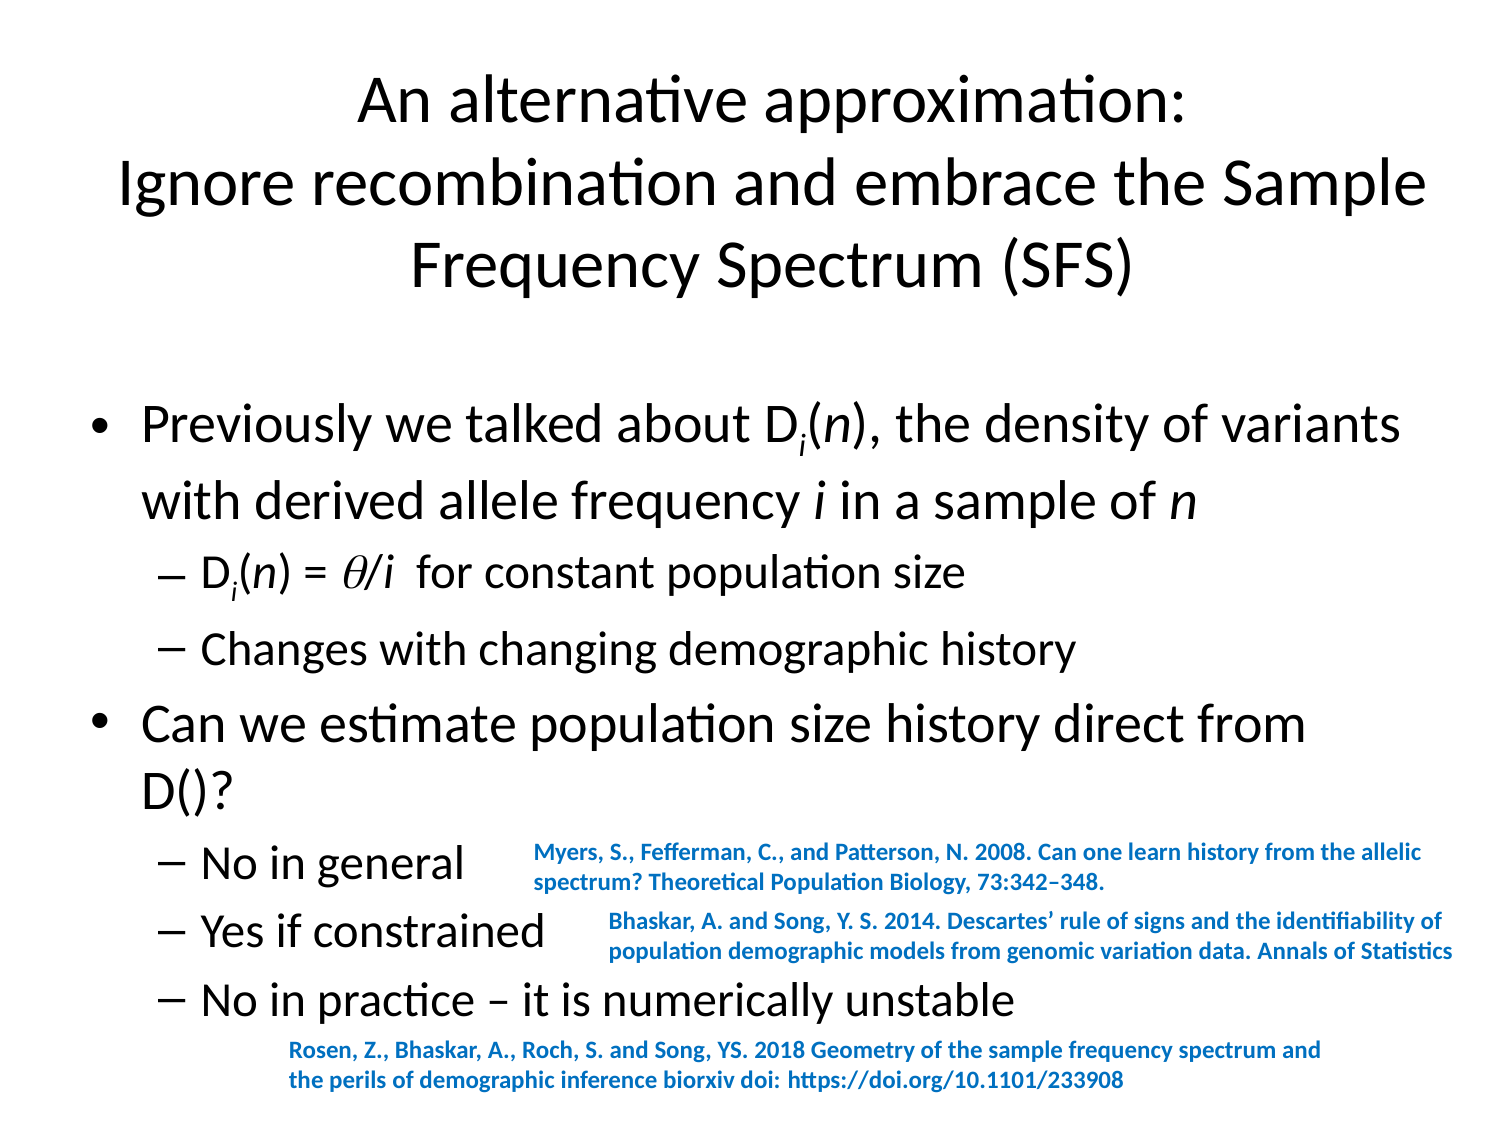

# An alternative approximation: Ignore recombination and embrace the Sample Frequency Spectrum (SFS)
Previously we talked about Di(n), the density of variants with derived allele frequency i in a sample of n
Di(n) = θ/i  for constant population size
Changes with changing demographic history
Can we estimate population size history direct from D()?
No in general
Yes if constrained
No in practice – it is numerically unstable
Myers, S., Fefferman, C., and Patterson, N. 2008. Can one learn history from the allelic spectrum? Theoretical Population Biology, 73:342–348.
Bhaskar, A. and Song, Y. S. 2014. Descartes’ rule of signs and the identifiability of population demographic models from genomic variation data. Annals of Statistics
Rosen, Z., Bhaskar, A., Roch, S. and Song, YS. 2018 Geometry of the sample frequency spectrum and the perils of demographic inference biorxiv doi: https://doi.org/10.1101/233908